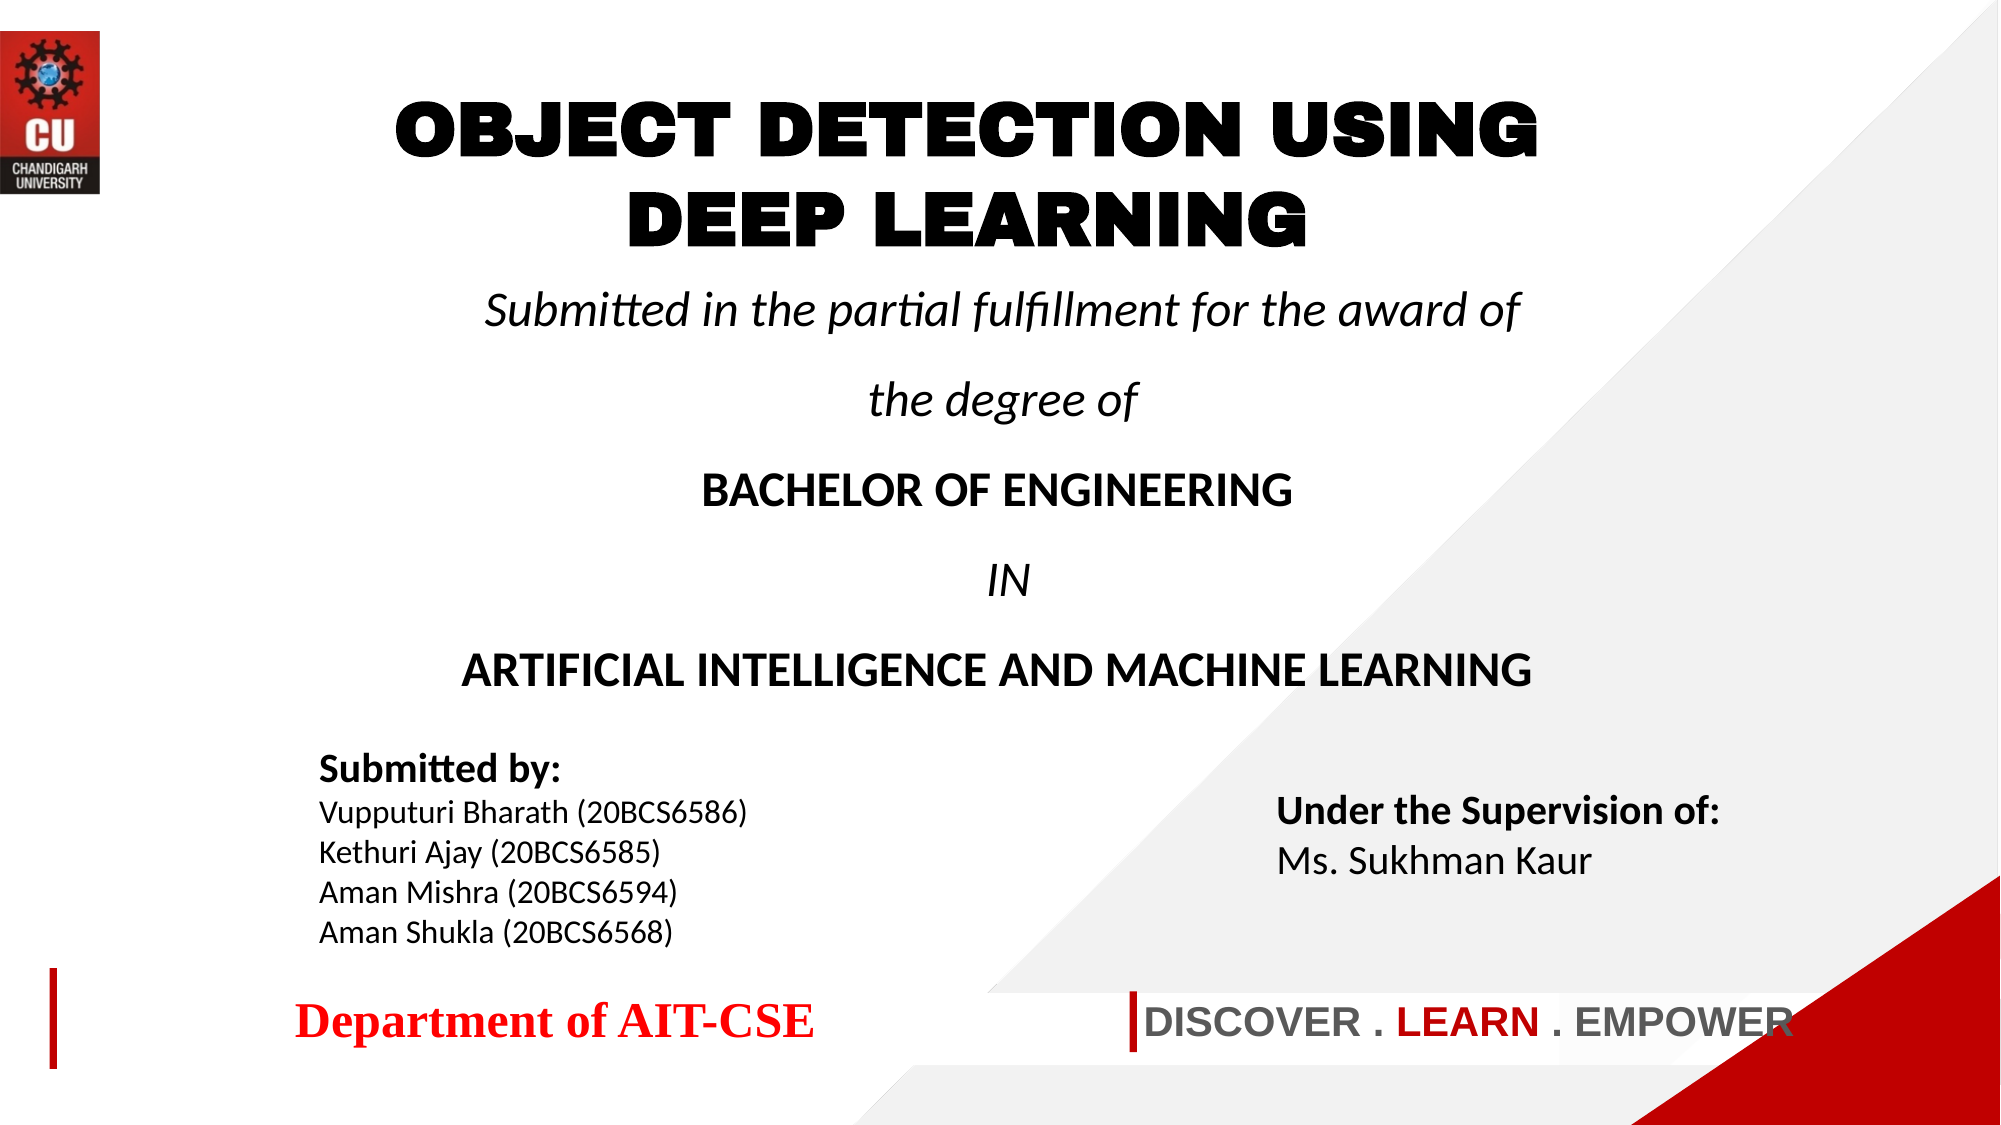

OBJECT DETECTION USING DEEP LEARNING
Submitted in the partial fulfillment for the award of the degree of
BACHELOR OF ENGINEERING
 IN
ARTIFICIAL INTELLIGENCE AND MACHINE LEARNING
Submitted by:
Vupputuri Bharath (20BCS6586)
Kethuri Ajay (20BCS6585)
Aman Mishra (20BCS6594)
Aman Shukla (20BCS6568)

Under the Supervision of:
Ms. Sukhman Kaur

Department of AIT-CSE
DISCOVER . LEARN . EMPOWER

1